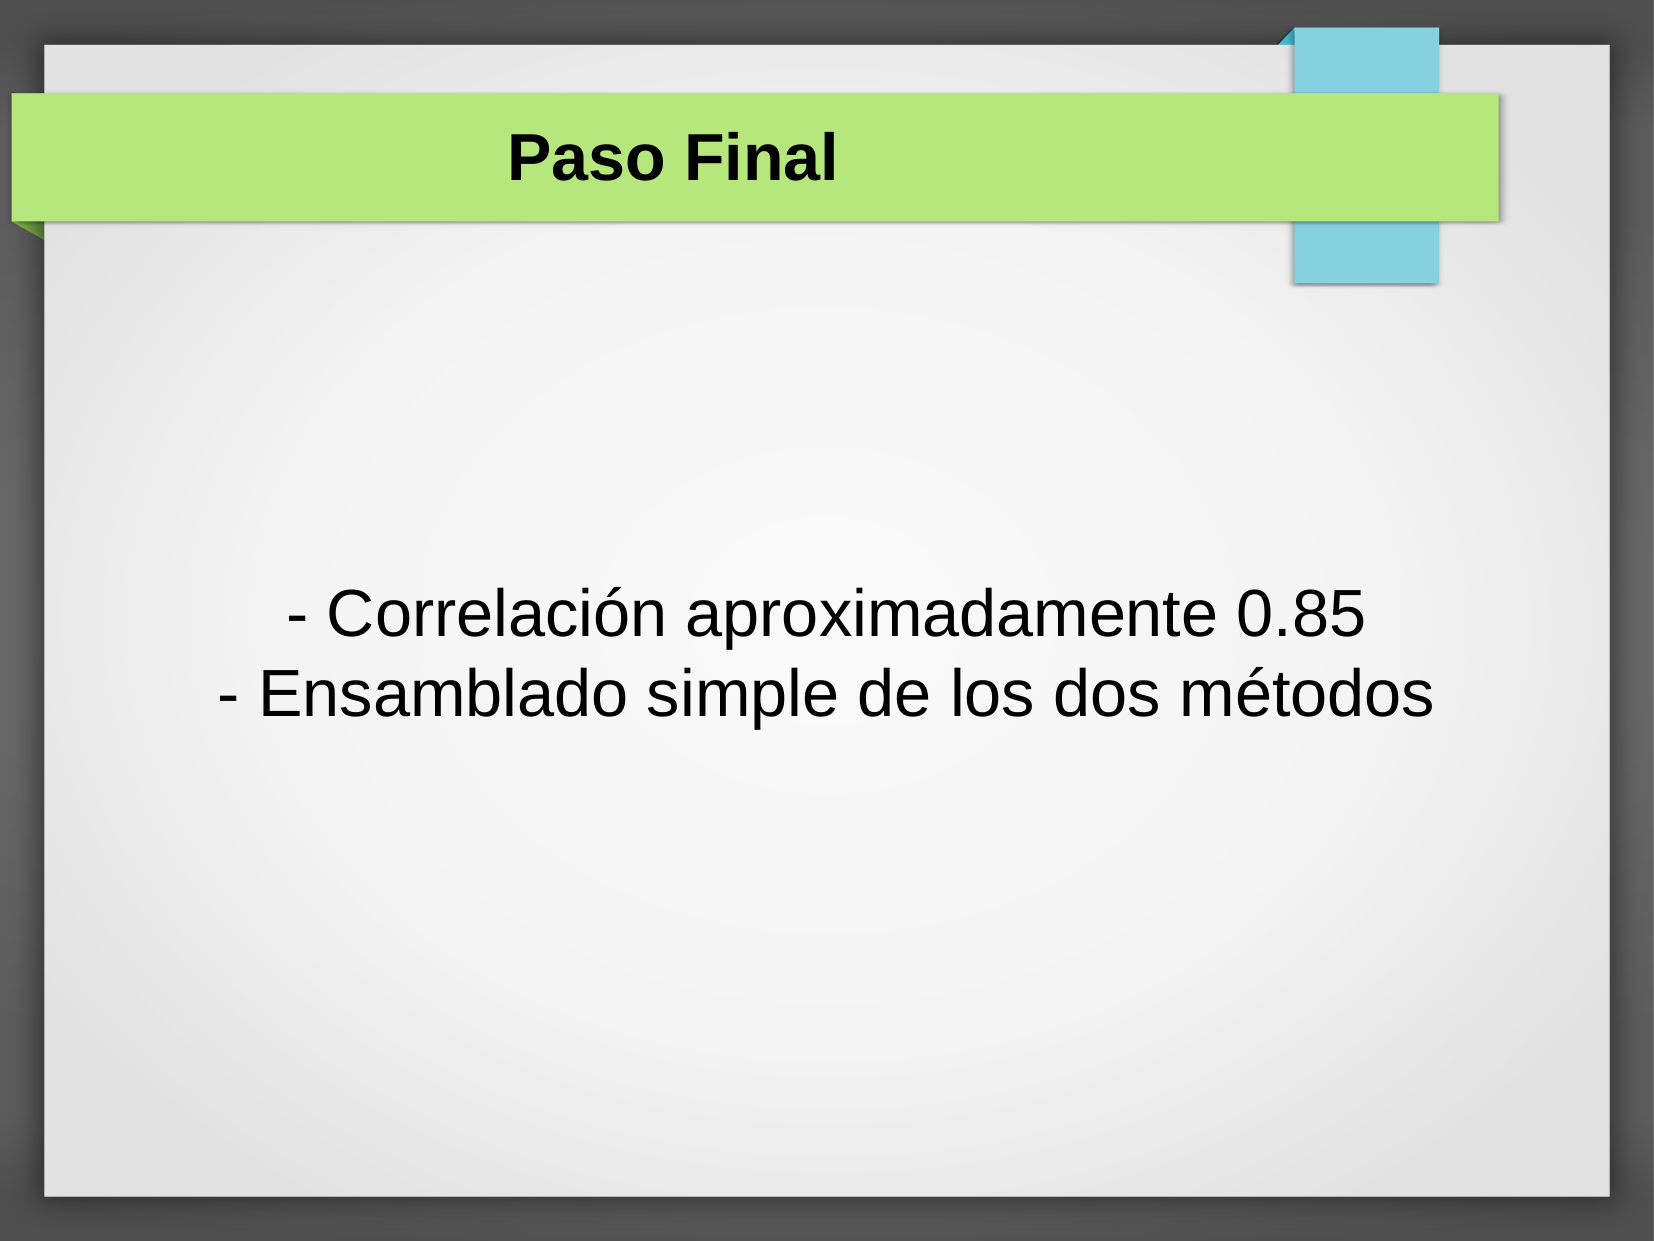

Paso Final

- Correlación aproximadamente 0.85
- Ensamblado simple de los dos métodos